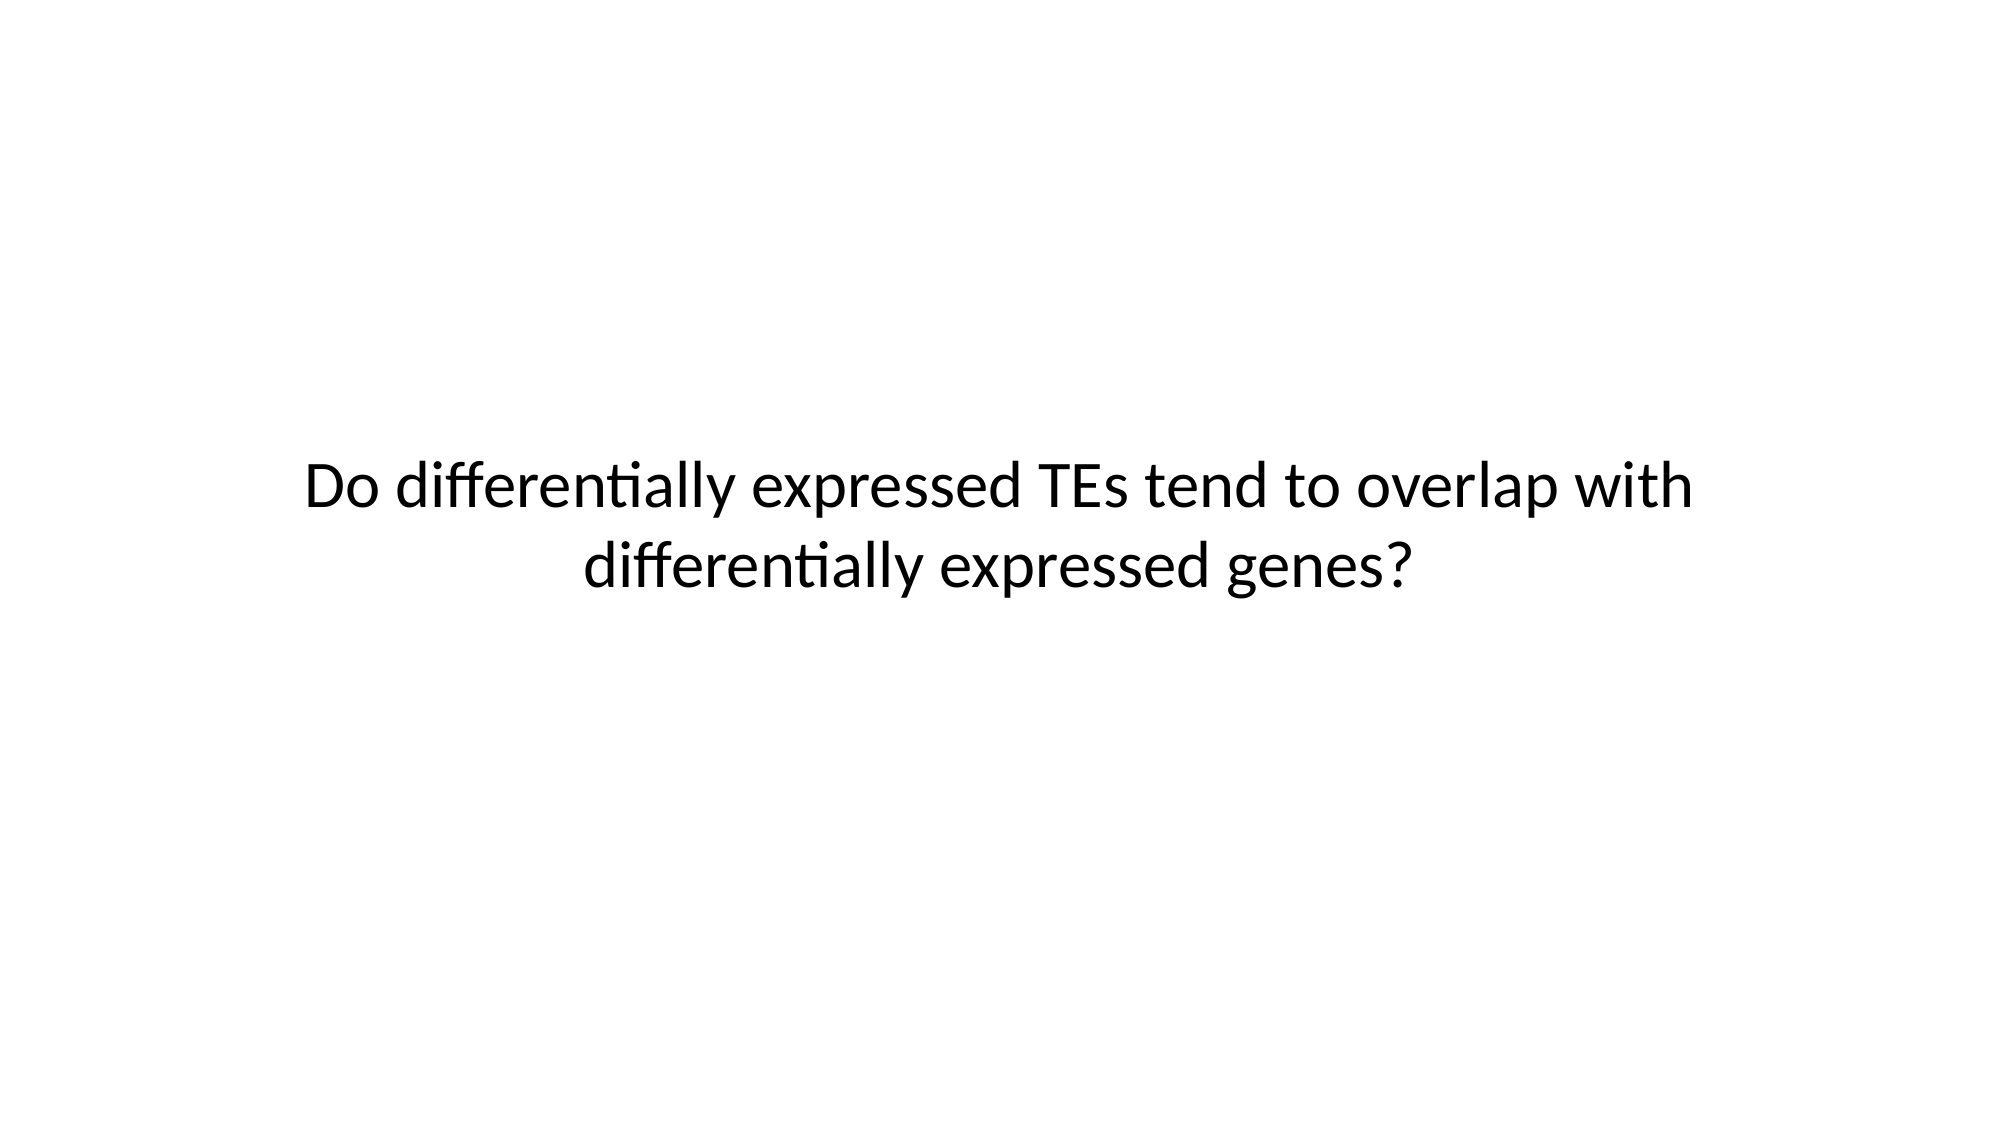

Do differentially expressed TEs tend to overlap with differentially expressed genes?